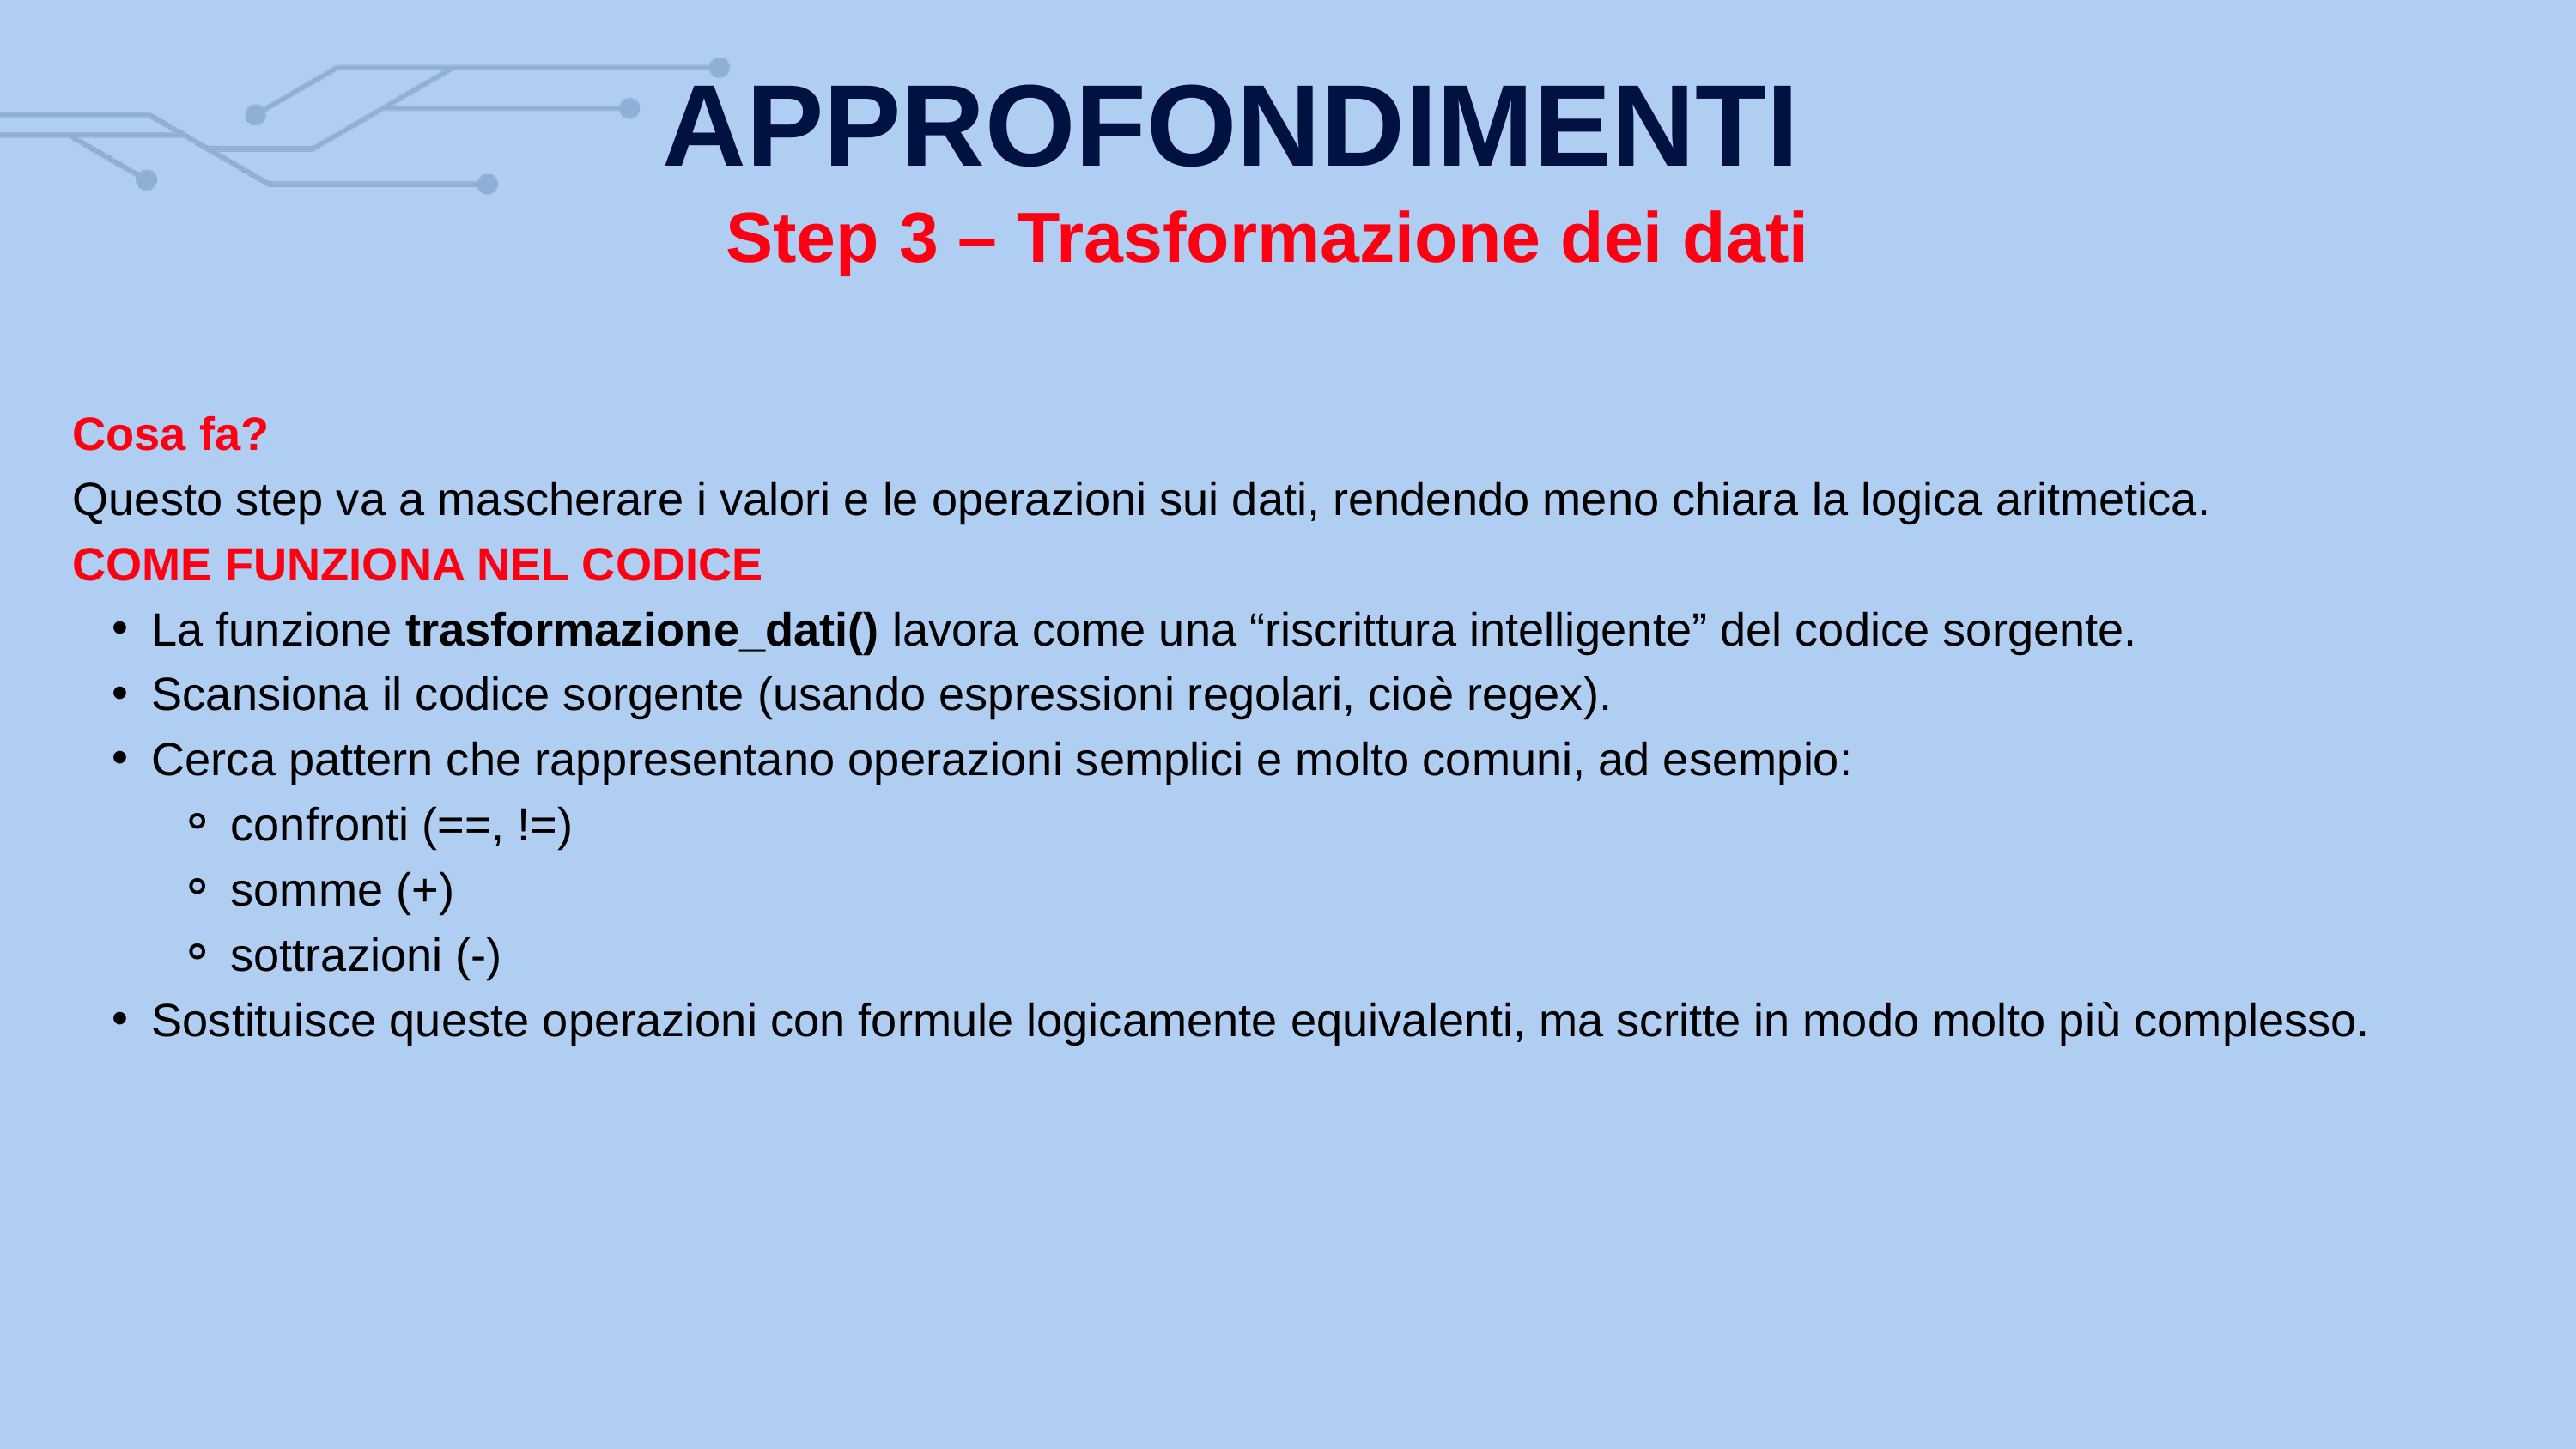

APPROFONDIMENTI
Step 3 – Trasformazione dei dati
Cosa fa?
Questo step va a mascherare i valori e le operazioni sui dati, rendendo meno chiara la logica aritmetica.
COME FUNZIONA NEL CODICE
La funzione trasformazione_dati() lavora come una “riscrittura intelligente” del codice sorgente.
Scansiona il codice sorgente (usando espressioni regolari, cioè regex).
Cerca pattern che rappresentano operazioni semplici e molto comuni, ad esempio:
confronti (==, !=)
somme (+)
sottrazioni (-)
Sostituisce queste operazioni con formule logicamente equivalenti, ma scritte in modo molto più complesso.